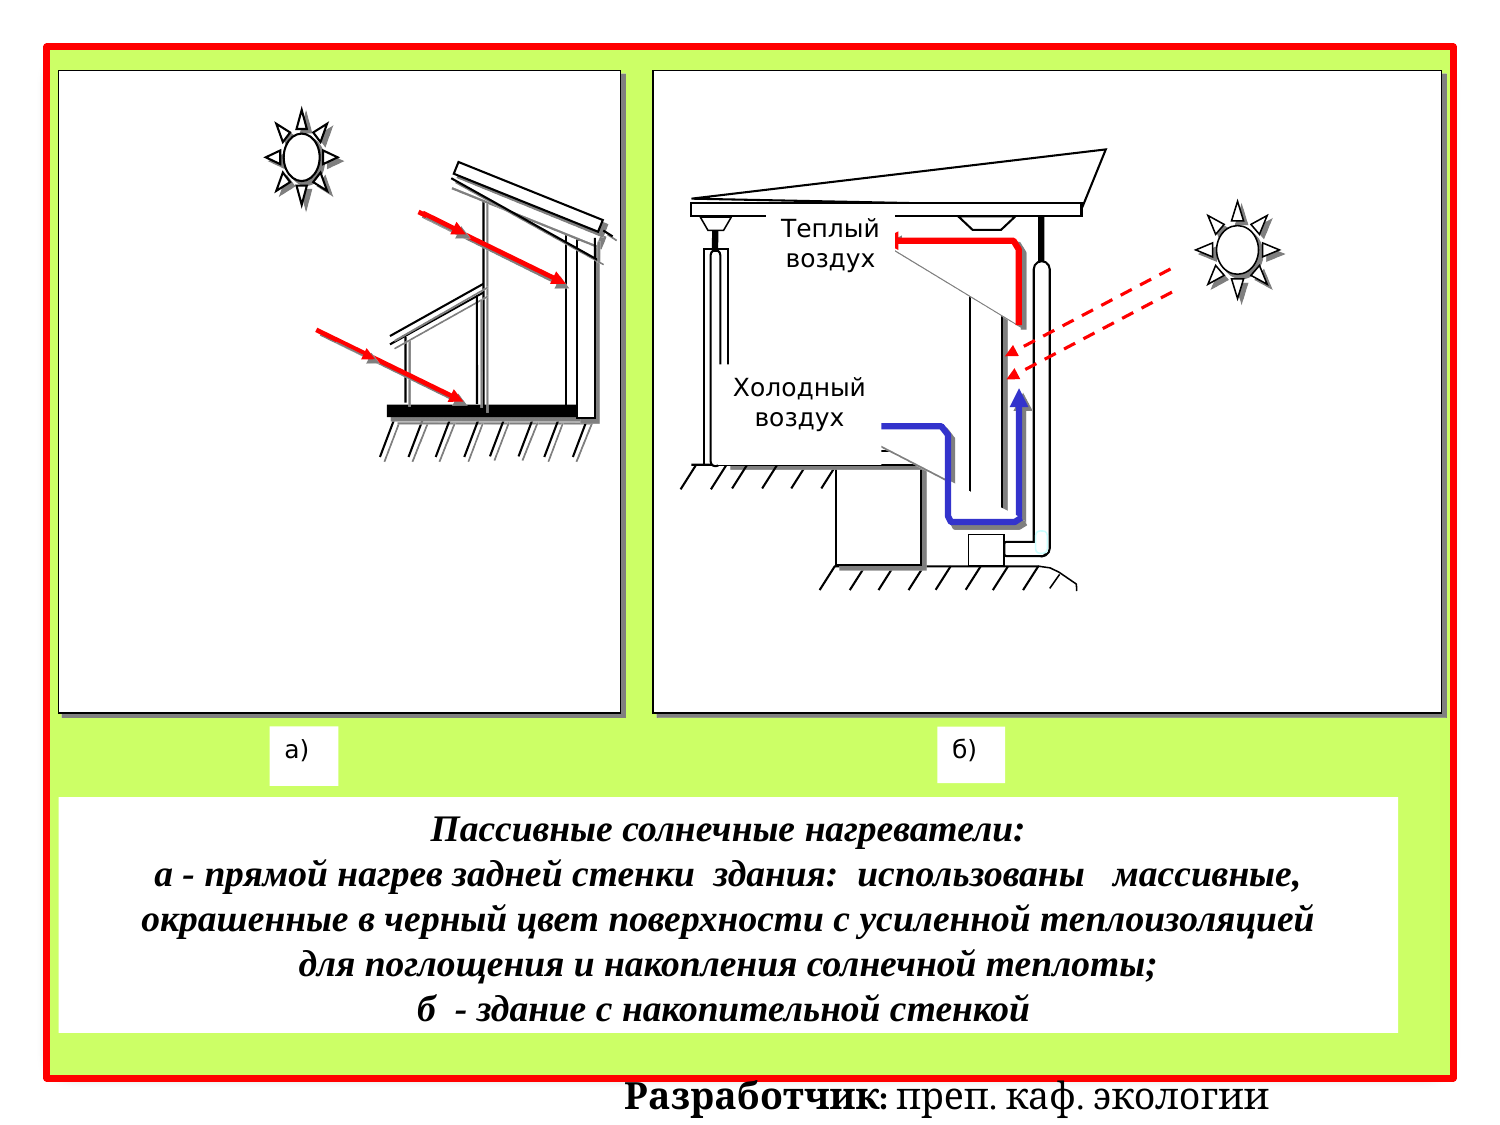

а)

Теплый
воздух

Холодный
воздух

б)
Пассивные солнечные нагреватели:
а - прямой нагрев задней стенки  здания:  использованы   массивные,
окрашенные в черный цвет поверхности с усиленной теплоизоляцией
для поглощения и накопления солнечной теплоты;
б  - здание с накопительной стенкой
Разработчик: преп. каф. экологии  Кирвель П.И.